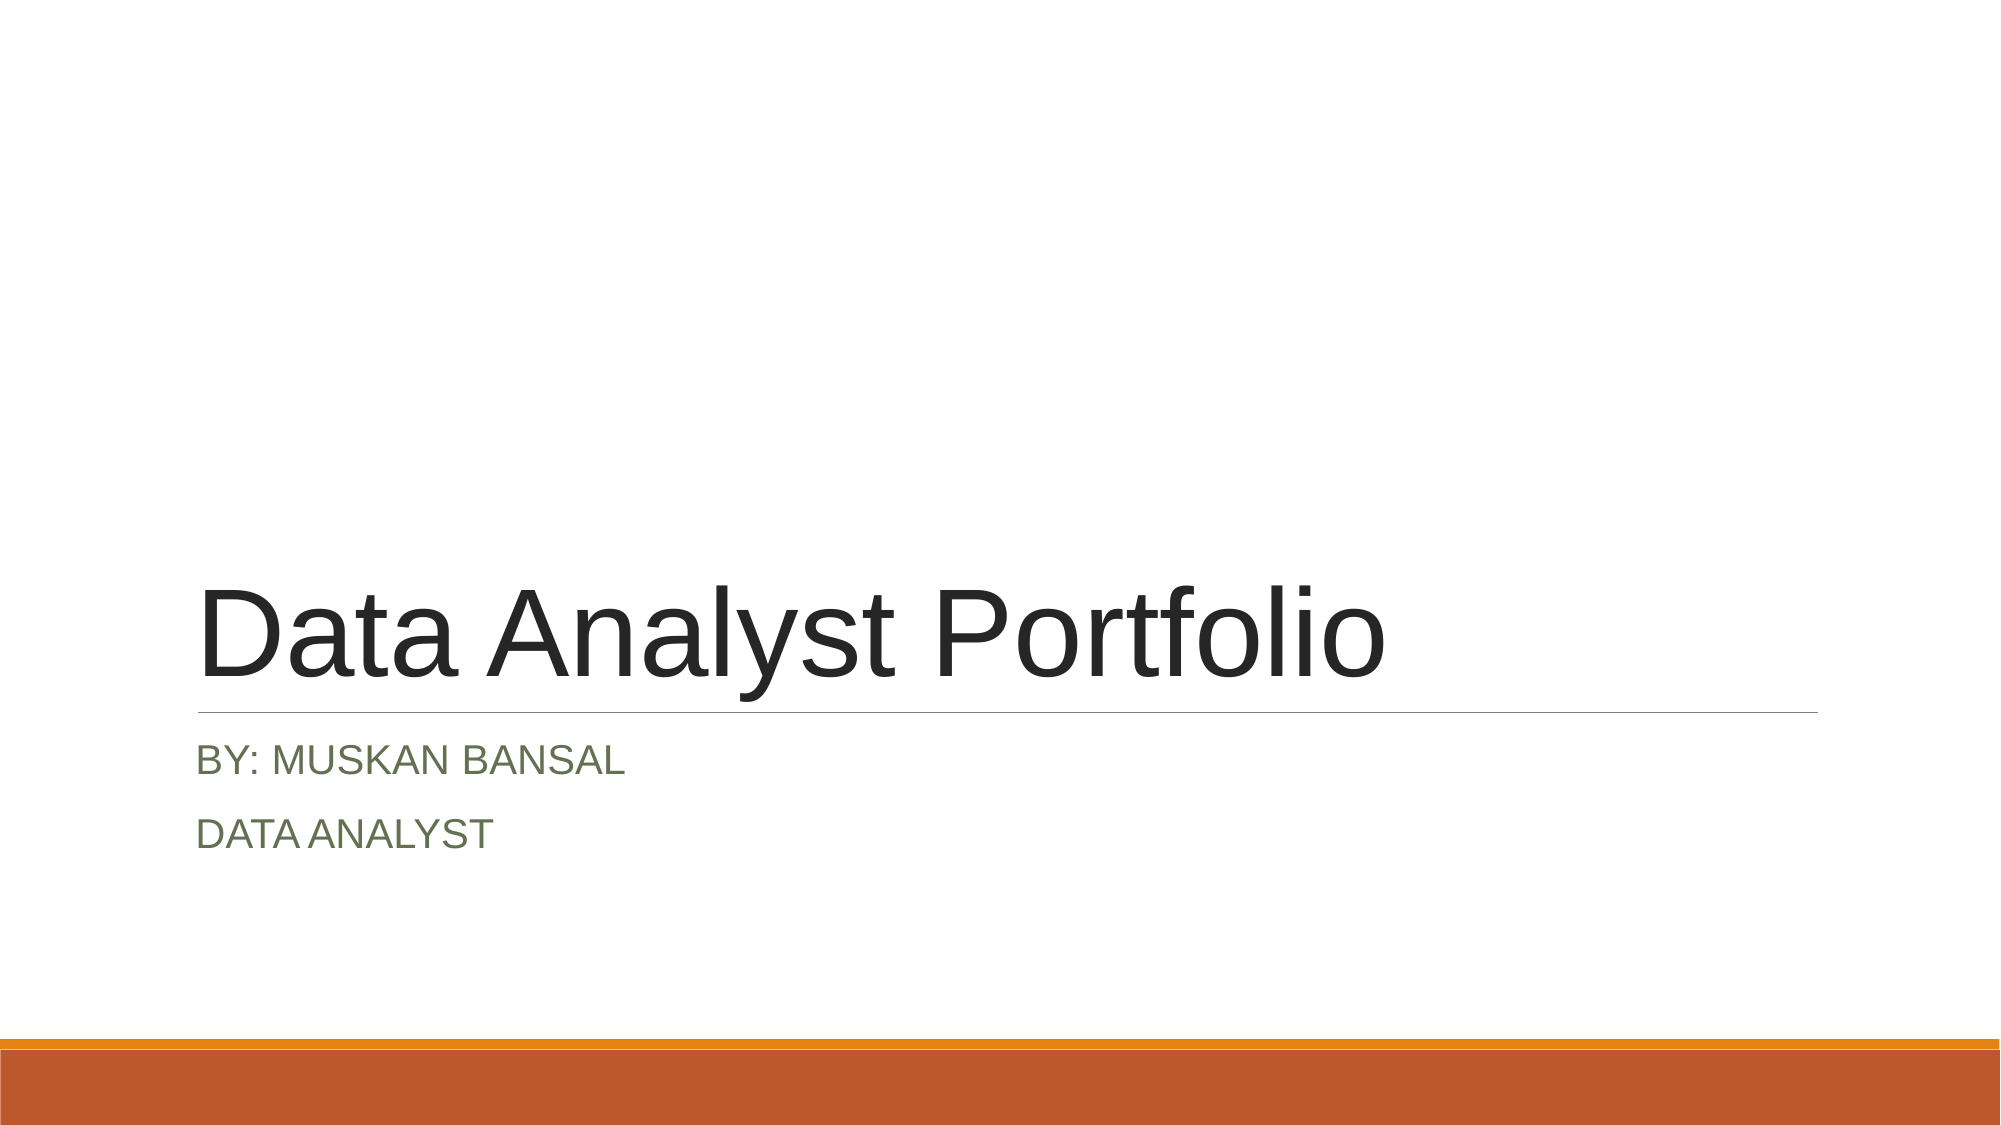

# Data Analyst Portfolio
BY: MUSKAN BANSAL
DATA ANALYST